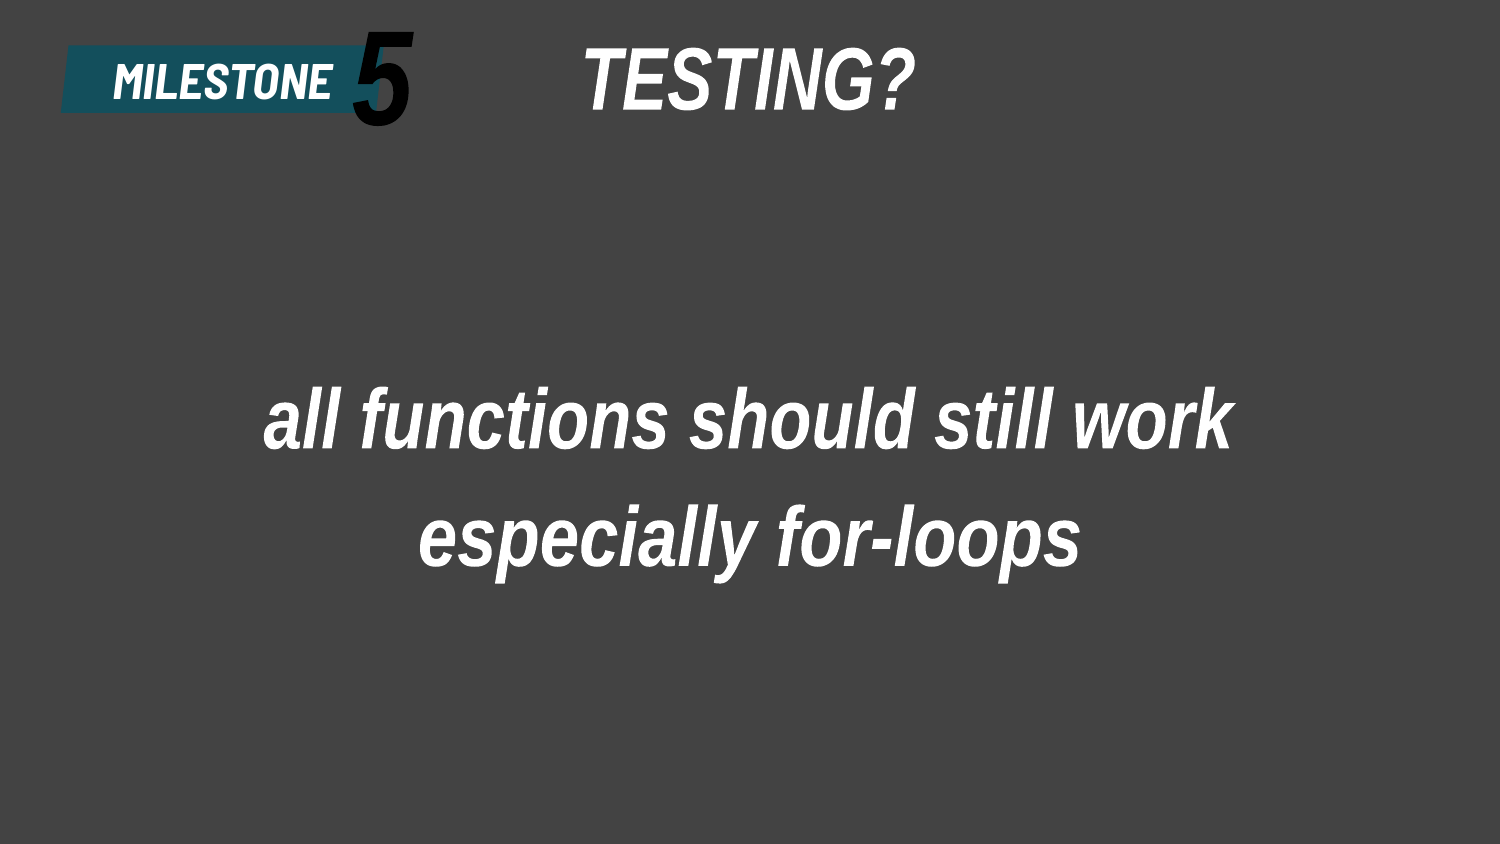

5
MILESTONE
TESTING?
all functions should still work
especially for-loops